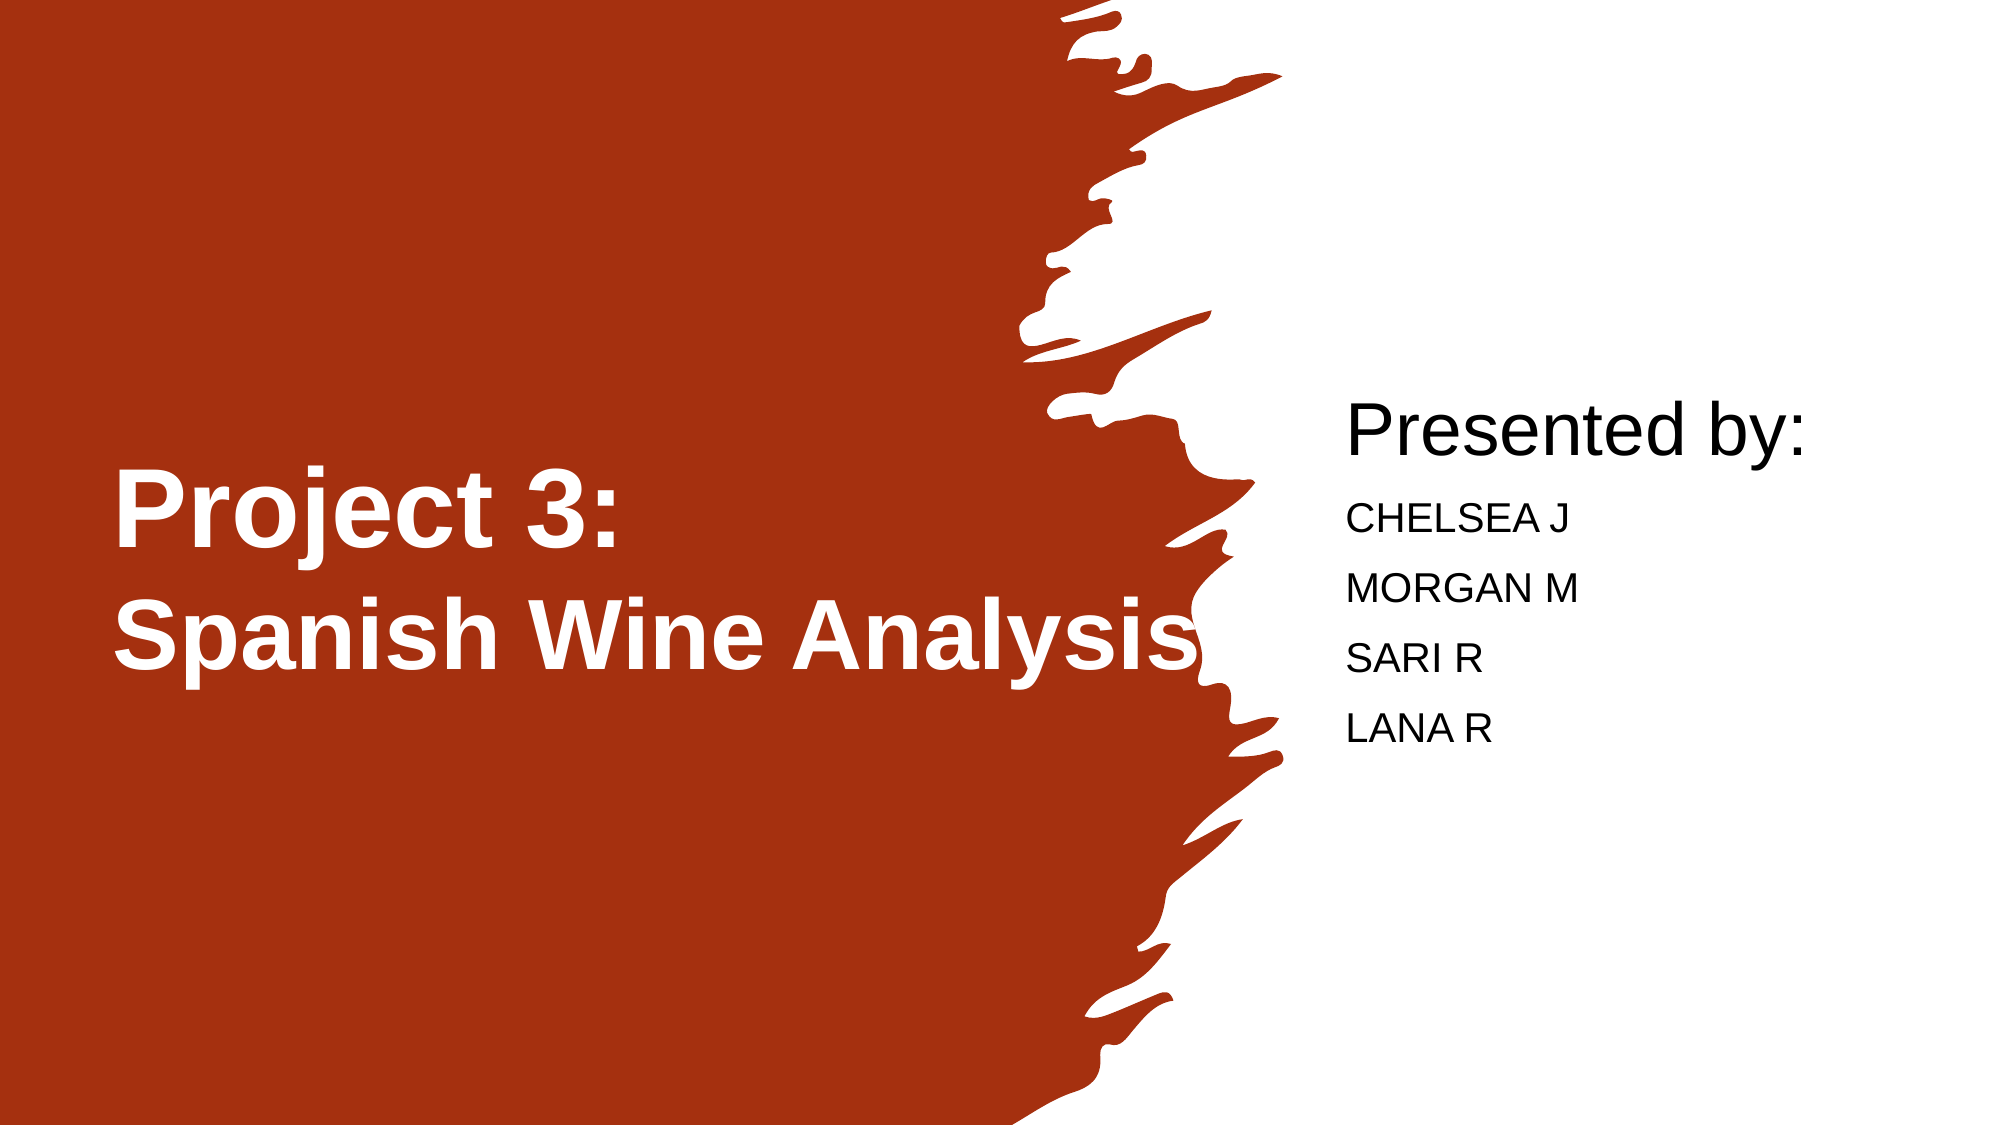

# Project 3: Spanish Wine Analysis
Presented by:
Chelsea J
Morgan M
Sari R
Lana R